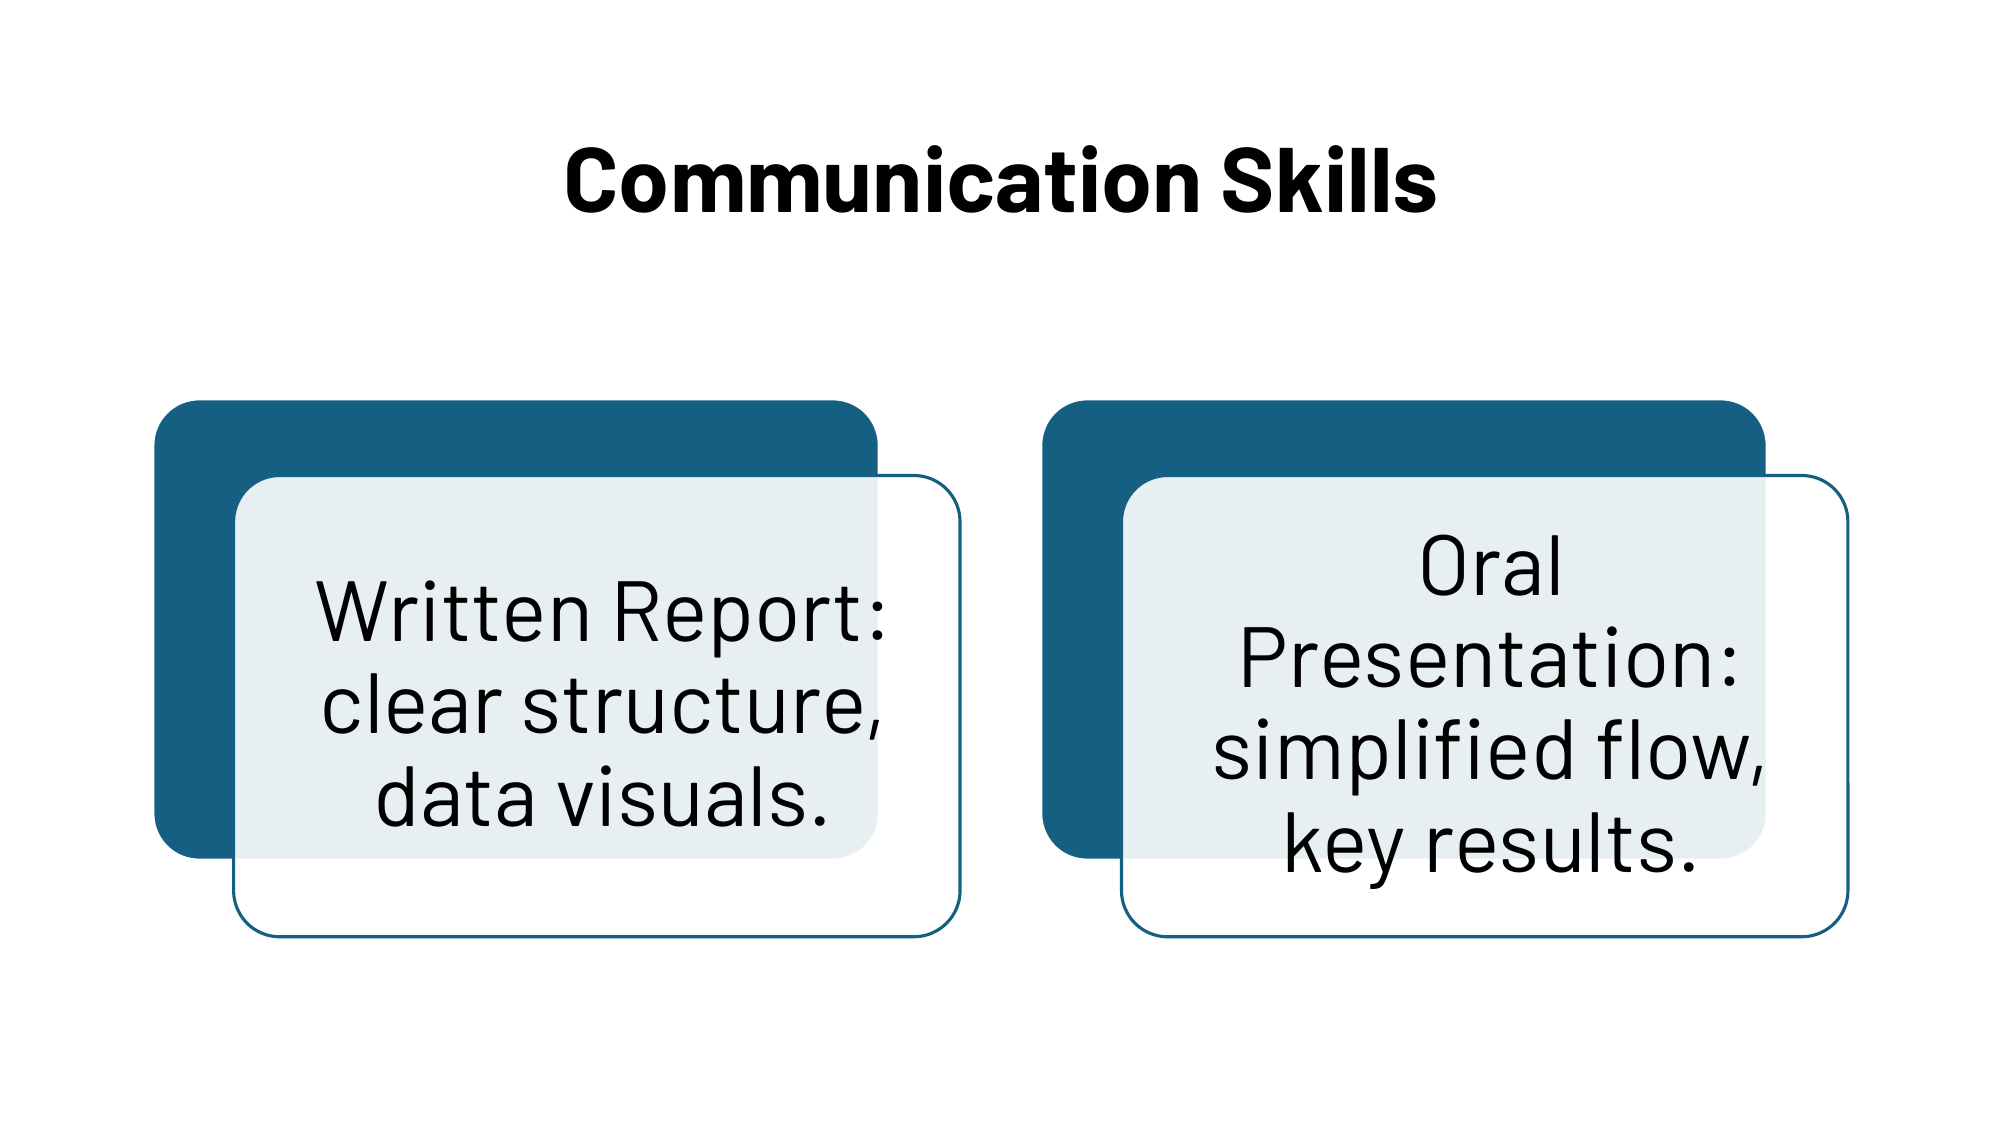

# Communication Skills
Written Report: clear structure, data visuals.
Oral Presentation: simplified flow, key results.